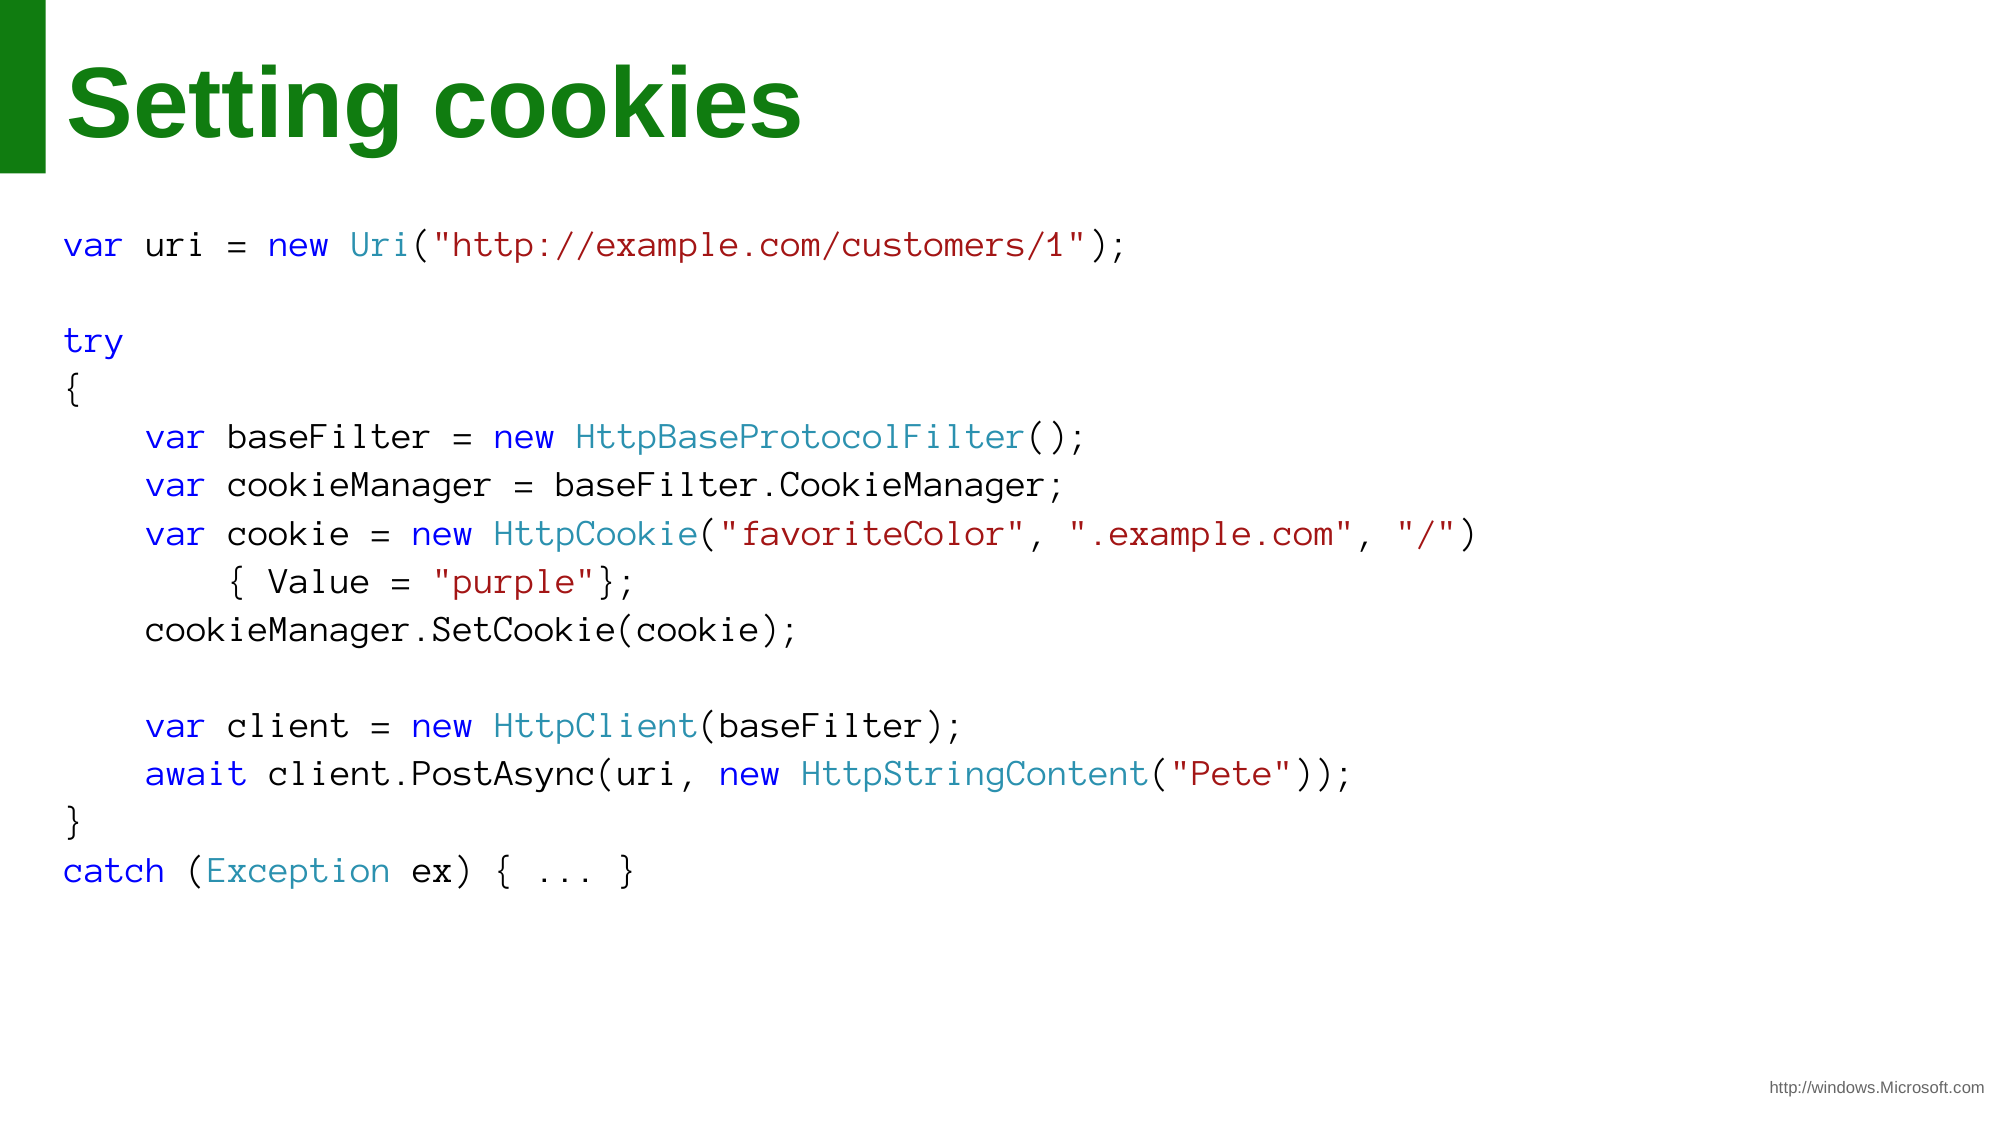

# Setting cookies
var uri = new Uri("http://example.com/customers/1");
try
{
    var baseFilter = new HttpBaseProtocolFilter();
    var cookieManager = baseFilter.CookieManager;
    var cookie = new HttpCookie("favoriteColor", ".example.com", "/")
        { Value = "purple"};
    cookieManager.SetCookie(cookie);
    var client = new HttpClient(baseFilter);
    await client.PostAsync(uri, new HttpStringContent("Pete"));
}
catch (Exception ex) { ... }